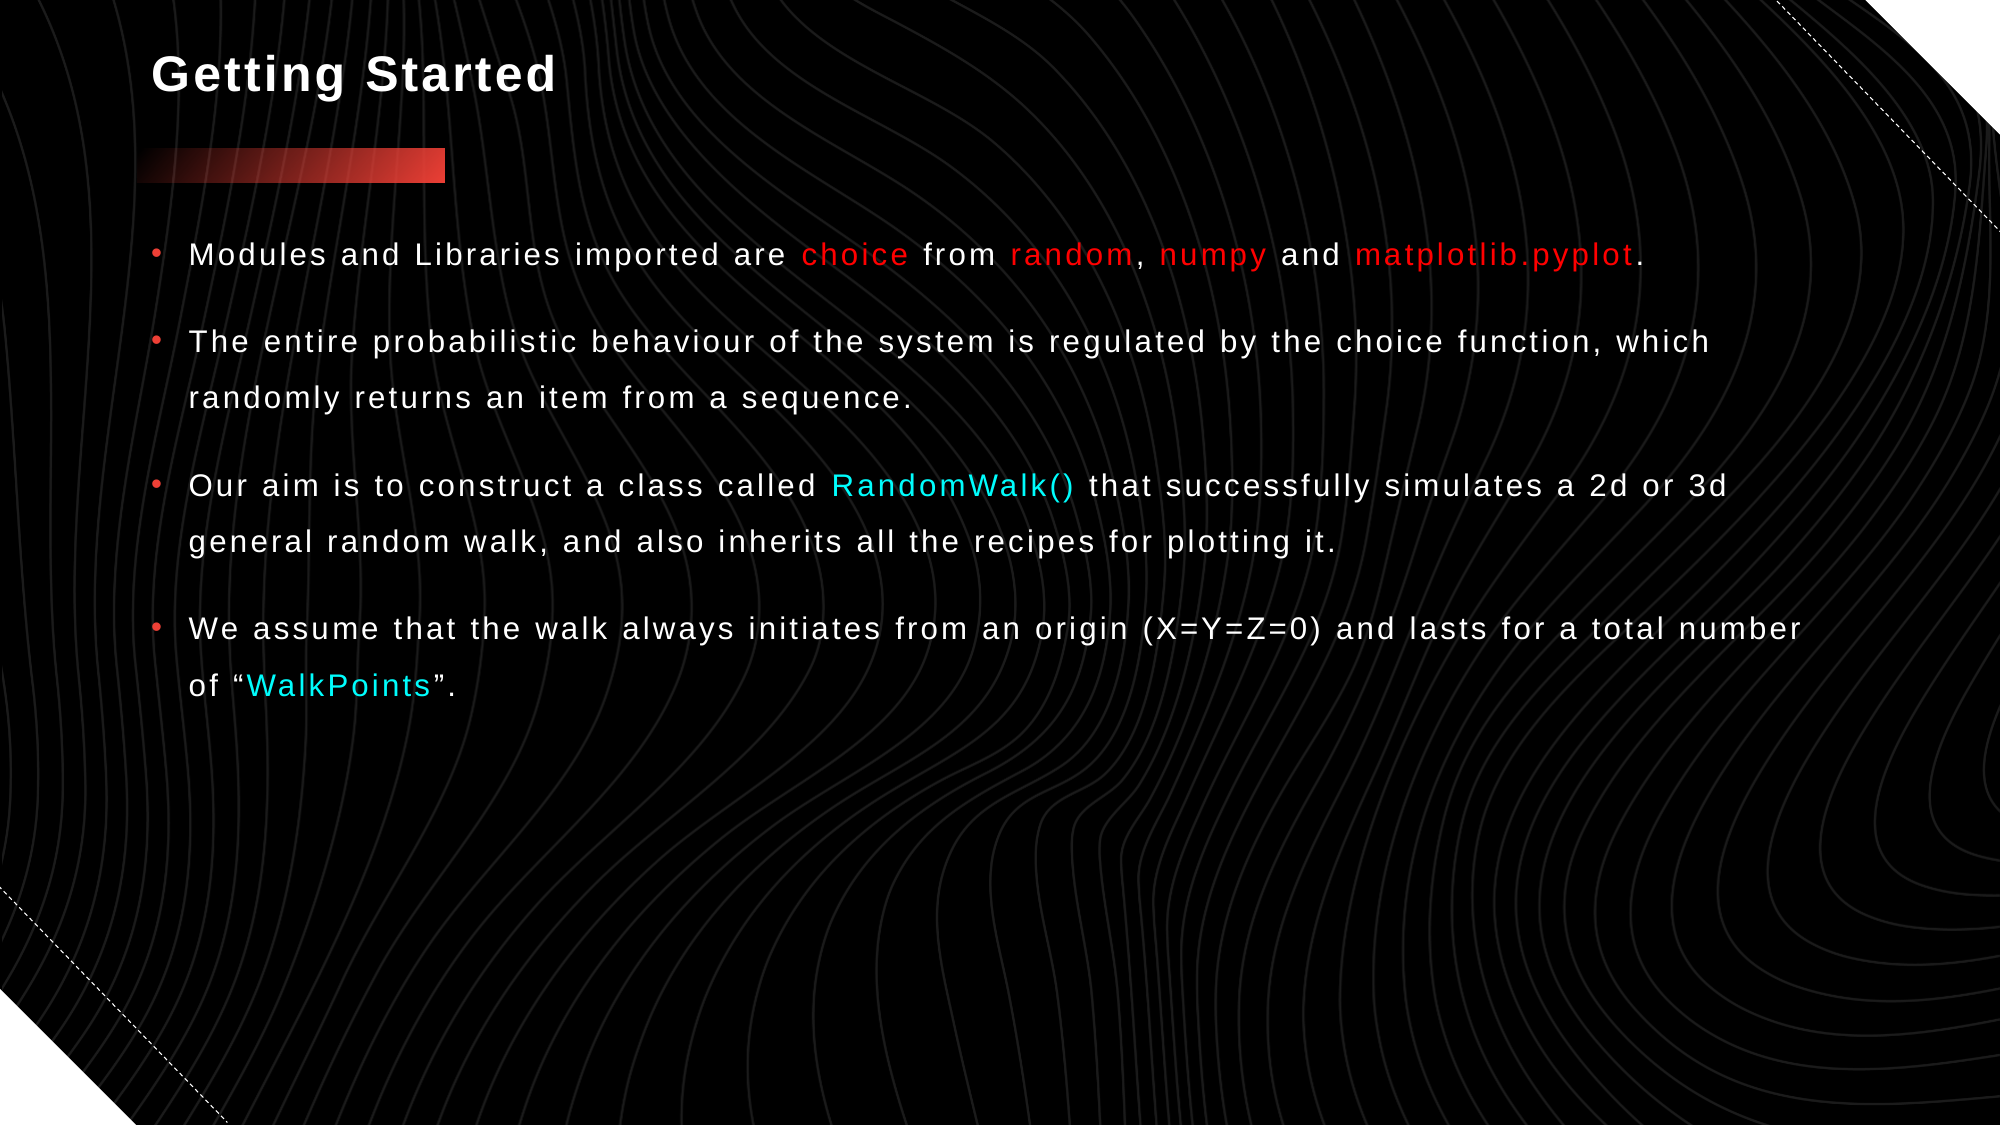

# Getting Started
Modules and Libraries imported are choice from random, numpy and matplotlib.pyplot.
The entire probabilistic behaviour of the system is regulated by the choice function, which randomly returns an item from a sequence.
Our aim is to construct a class called RandomWalk() that successfully simulates a 2d or 3d general random walk, and also inherits all the recipes for plotting it.
We assume that the walk always initiates from an origin (X=Y=Z=0) and lasts for a total number of “WalkPoints”.